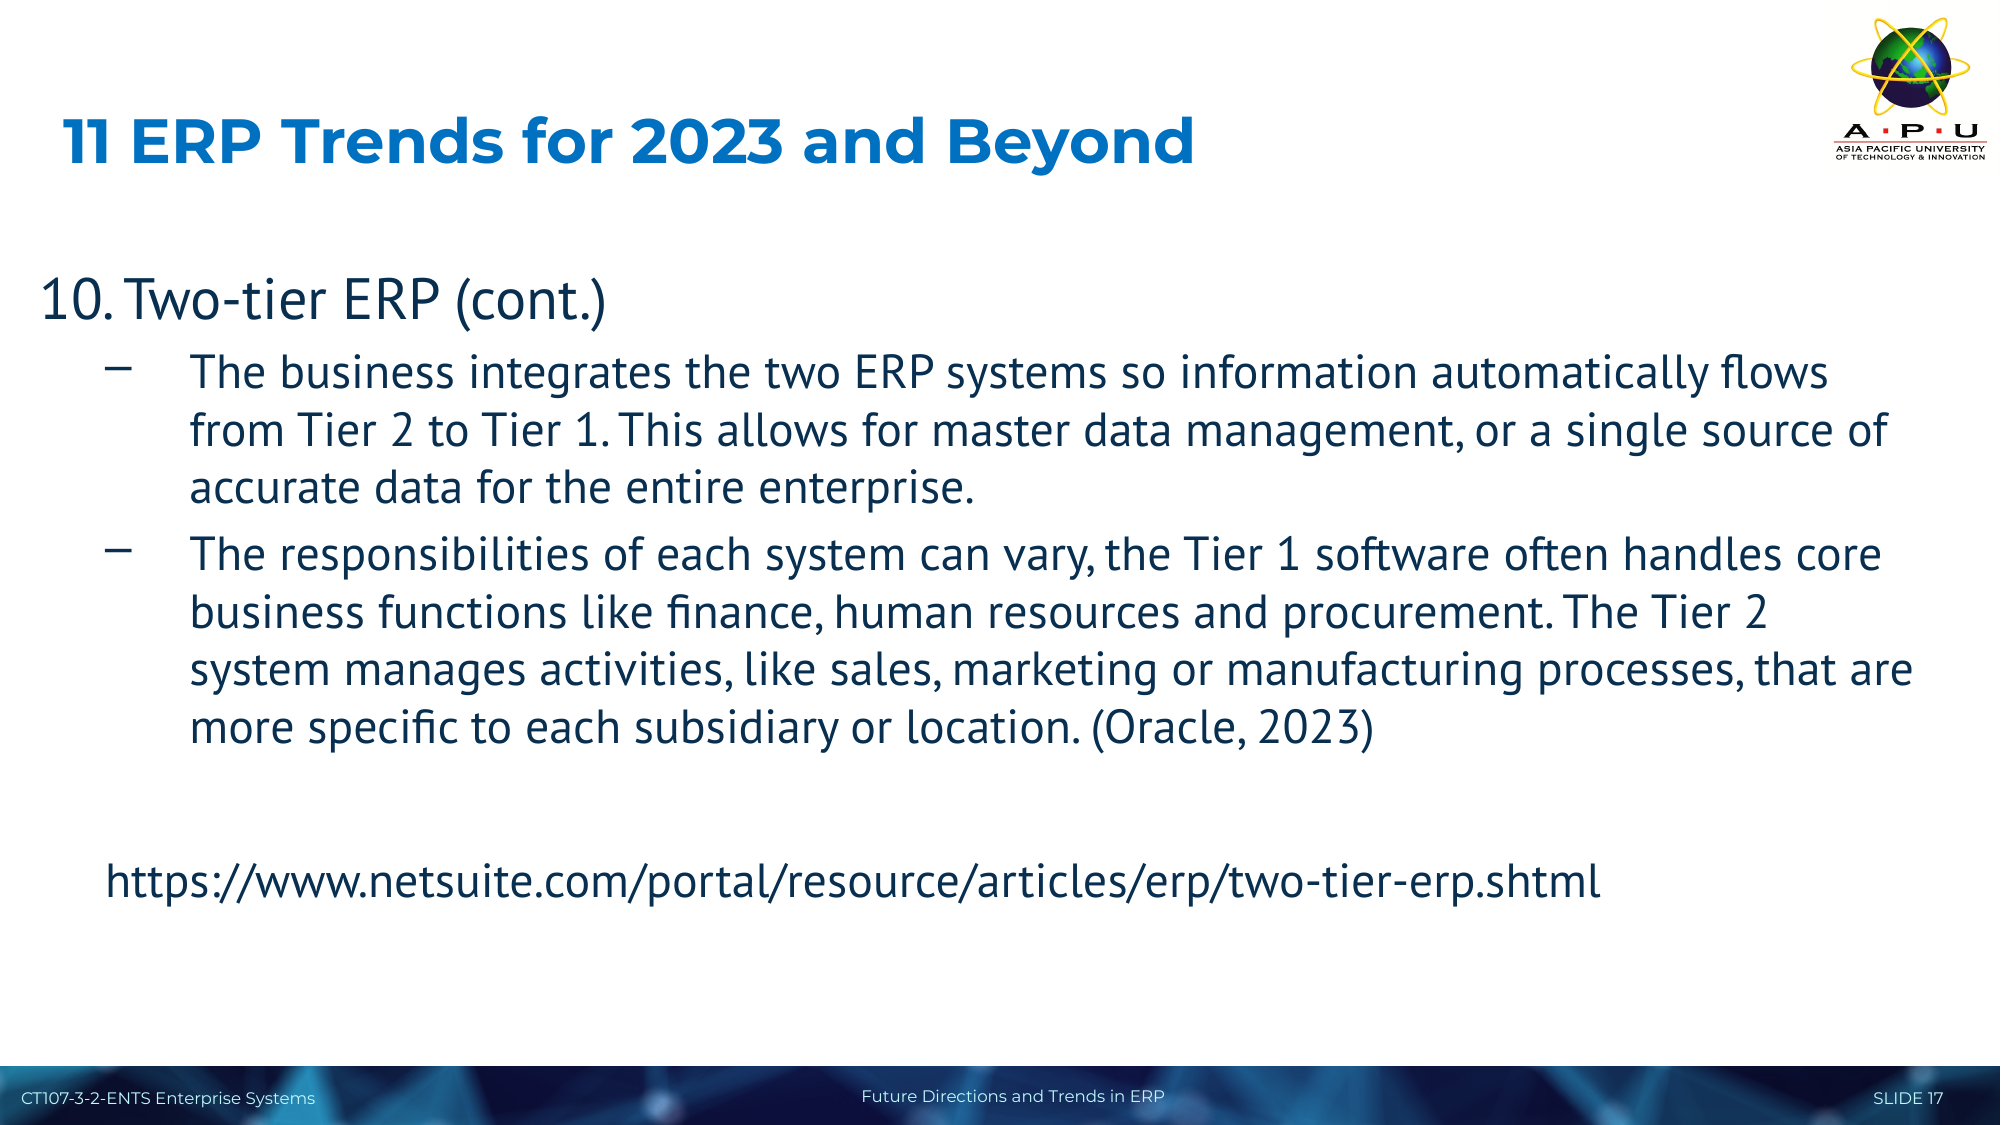

# 11 ERP Trends for 2023 and Beyond
Two-tier ERP (cont.)
The business integrates the two ERP systems so information automatically flows from Tier 2 to Tier 1. This allows for master data management, or a single source of accurate data for the entire enterprise.
The responsibilities of each system can vary, the Tier 1 software often handles core business functions like finance, human resources and procurement. The Tier 2 system manages activities, like sales, marketing or manufacturing processes, that are more specific to each subsidiary or location. (Oracle, 2023)

https://www.netsuite.com/portal/resource/articles/erp/two-tier-erp.shtml